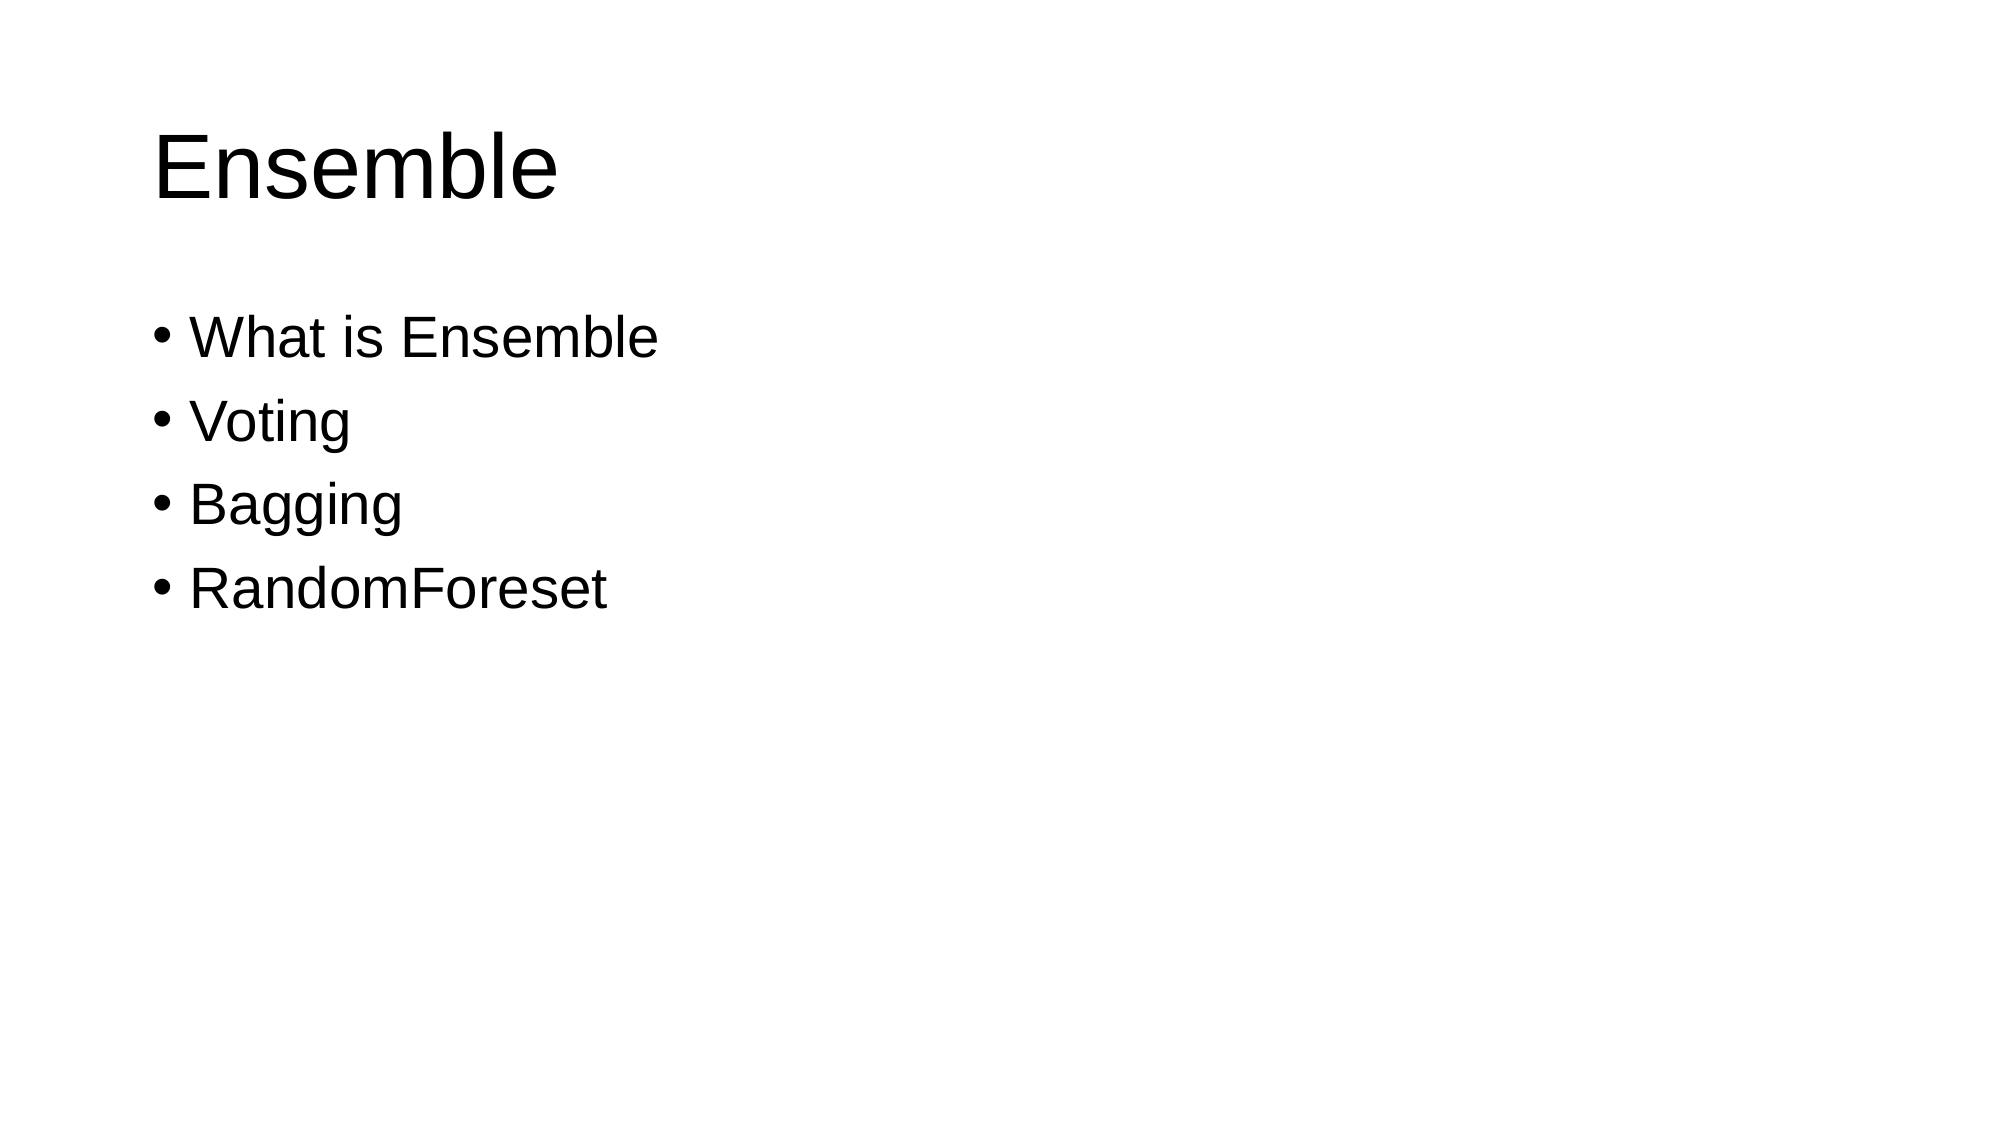

# Ensemble
What is Ensemble
Voting
Bagging
RandomForeset